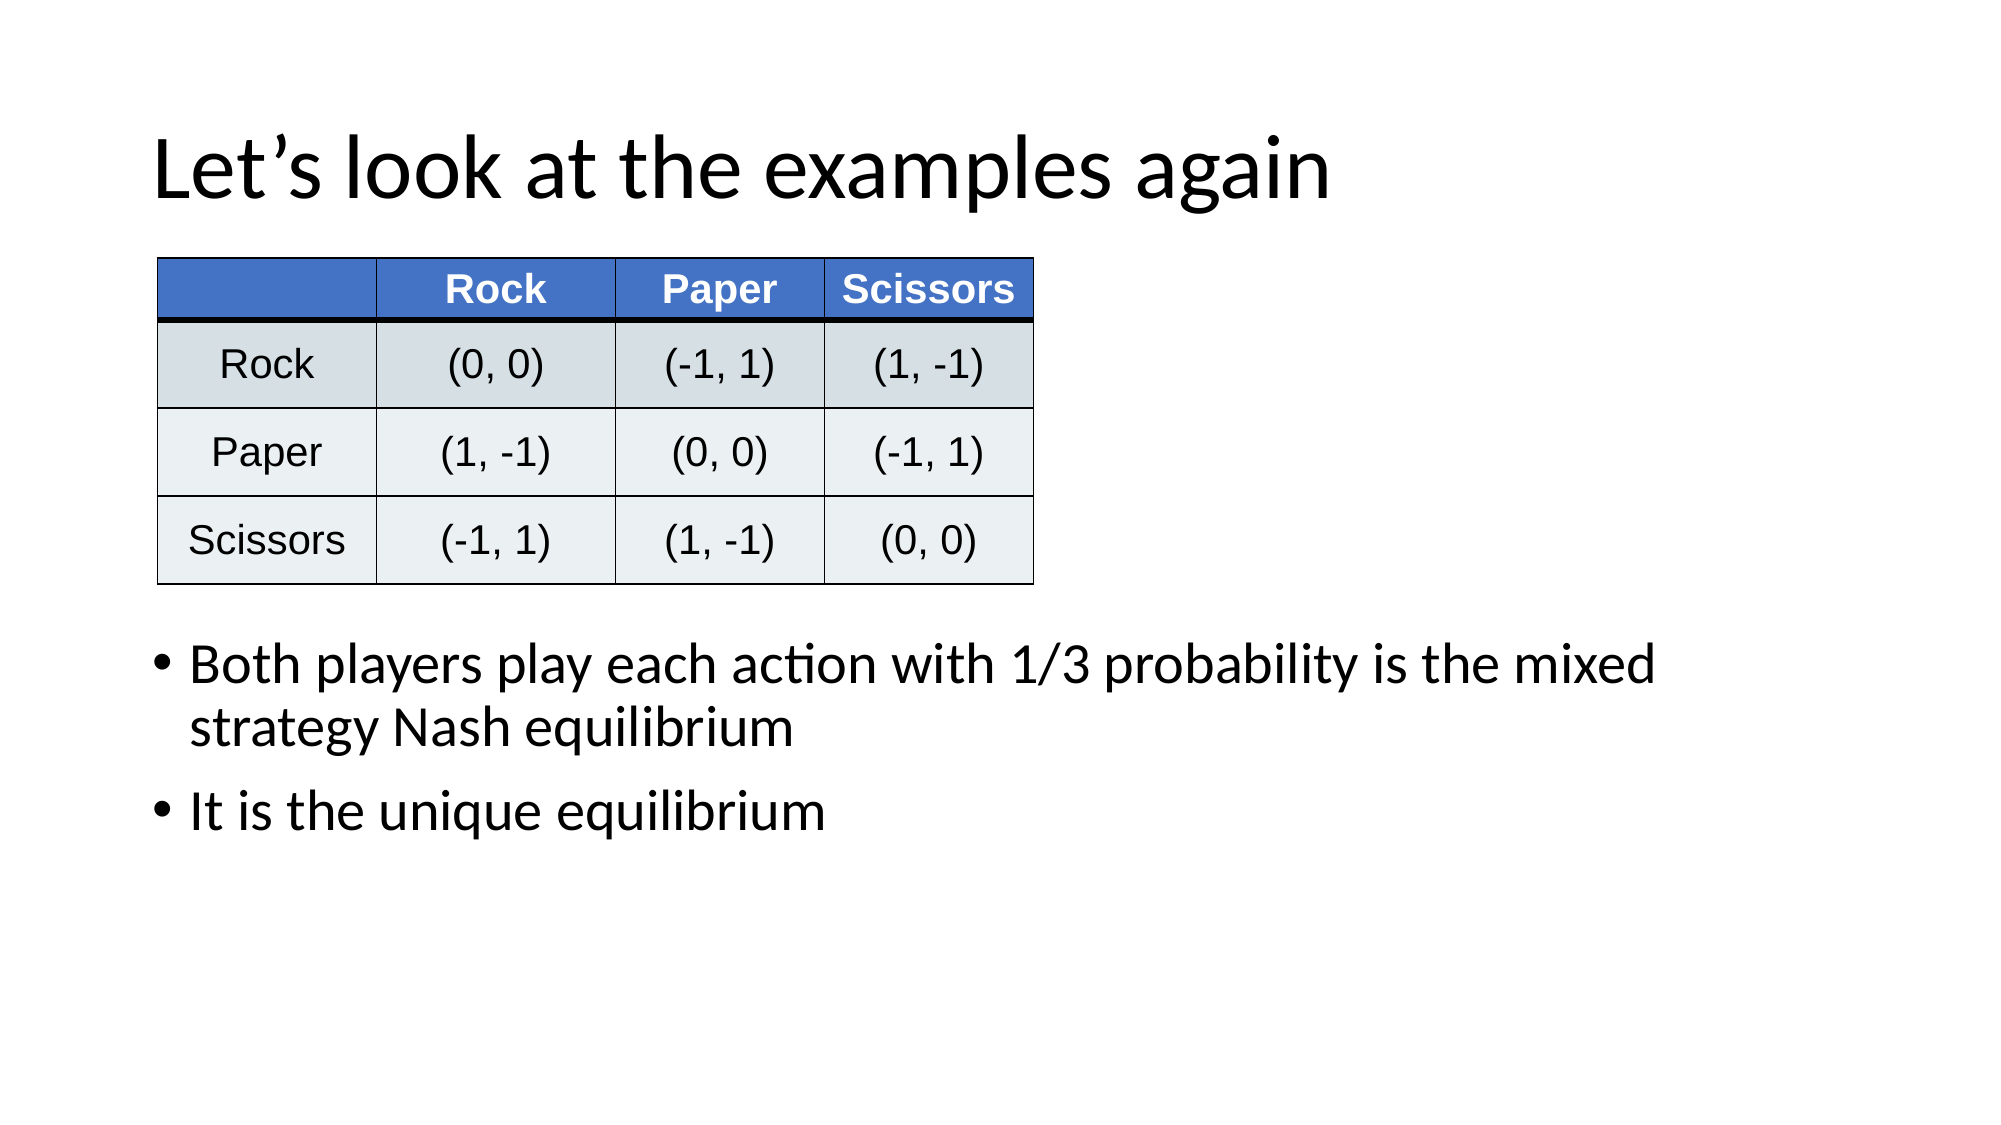

# Let’s look at the examples again
|  | Rock | Paper | Scissors |
| --- | --- | --- | --- |
| Rock | (0, 0) | (-1, 1) | (1, -1) |
| Paper | (1, -1) | (0, 0) | (-1, 1) |
| Scissors | (-1, 1) | (1, -1) | (0, 0) |
Both players play each action with 1/3 probability is the mixed strategy Nash equilibrium
It is the unique equilibrium